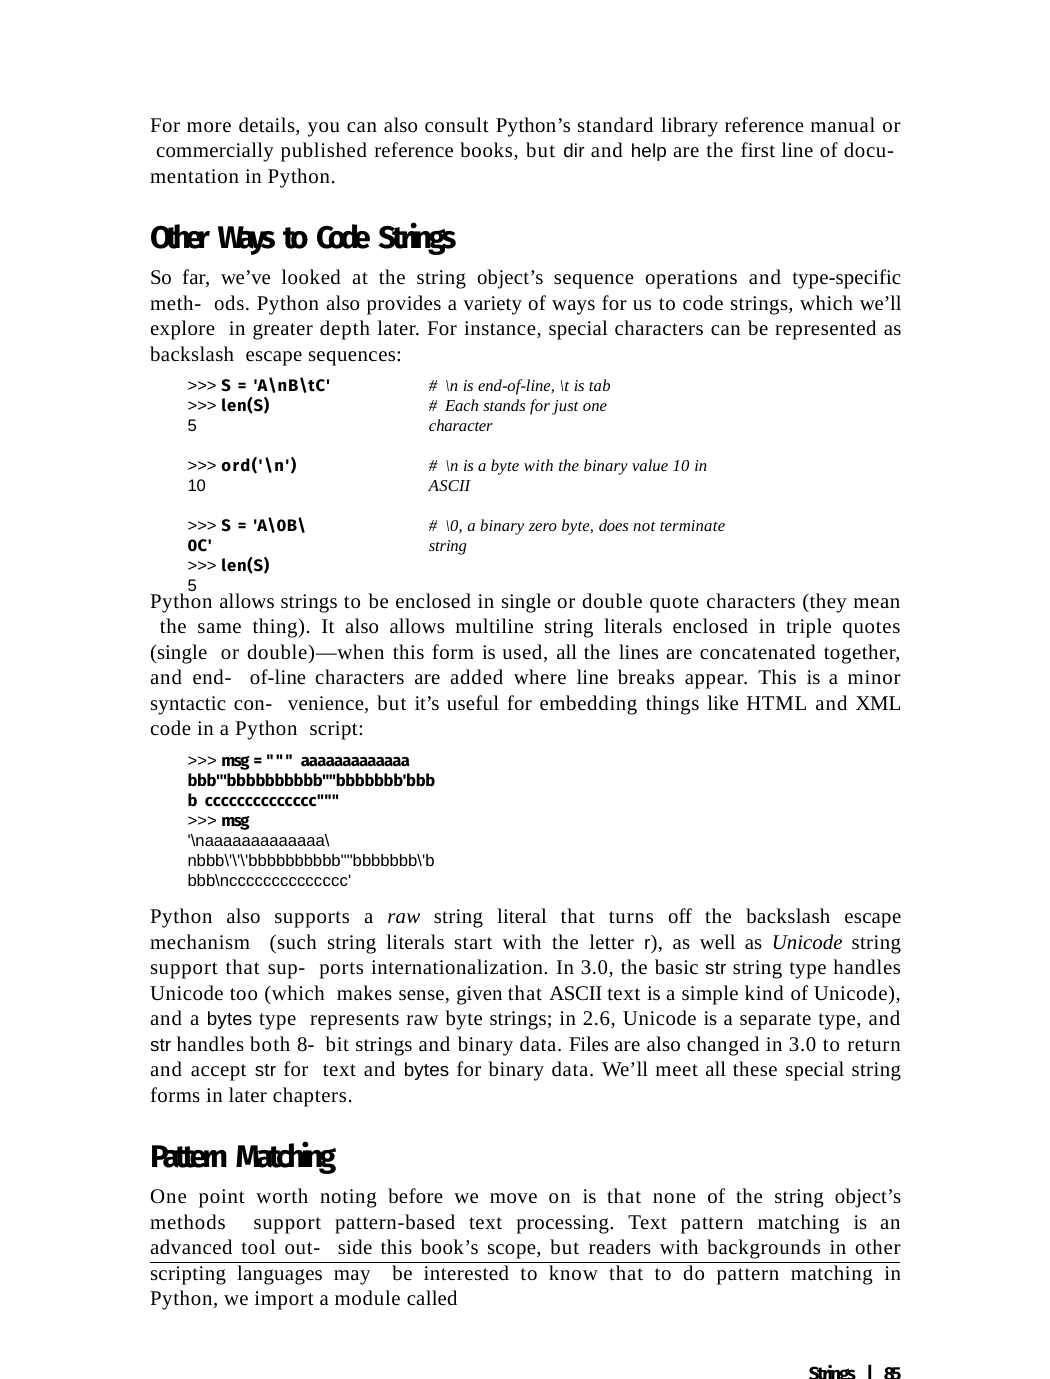

For more details, you can also consult Python’s standard library reference manual or  commercially published reference books, but dir and help are the first line of docu-  mentation in Python.

Other Ways to Code Strings
So far, we’ve looked at the string object’s sequence operations and type-specific meth-  ods. Python also provides a variety of ways for us to code strings, which we’ll explore  in greater depth later. For instance, special characters can be represented as backslash  escape sequences:
>>> S = 'A\nB\tC'
>>> len(S)
5
# \n is end-of-line, \t is tab
# Each stands for just one character
>>> ord('\n')
10
# \n is a byte with the binary value 10 in ASCII
>>> S = 'A\0B\0C'
>>> len(S)
5
# \0, a binary zero byte, does not terminate string
Python allows strings to be enclosed in single or double quote characters (they mean  the same thing). It also allows multiline string literals enclosed in triple quotes (single  or double)—when this form is used, all the lines are concatenated together, and end-  of-line characters are added where line breaks appear. This is a minor syntactic con-  venience, but it’s useful for embedding things like HTML and XML code in a Python  script:
>>> msg = """ aaaaaaaaaaaaa  bbb'''bbbbbbbbbb""bbbbbbb'bbbb  cccccccccccccc"""
>>> msg
'\naaaaaaaaaaaaa\nbbb\'\'\'bbbbbbbbbb""bbbbbbb\'bbbb\ncccccccccccccc'
Python also supports a raw string literal that turns off the backslash escape mechanism  (such string literals start with the letter r), as well as Unicode string support that sup-  ports internationalization. In 3.0, the basic str string type handles Unicode too (which  makes sense, given that ASCII text is a simple kind of Unicode), and a bytes type  represents raw byte strings; in 2.6, Unicode is a separate type, and str handles both 8-  bit strings and binary data. Files are also changed in 3.0 to return and accept str for  text and bytes for binary data. We’ll meet all these special string forms in later chapters.

Pattern Matching
One point worth noting before we move on is that none of the string object’s methods  support pattern-based text processing. Text pattern matching is an advanced tool out-  side this book’s scope, but readers with backgrounds in other scripting languages may  be interested to know that to do pattern matching in Python, we import a module called

Strings | 85